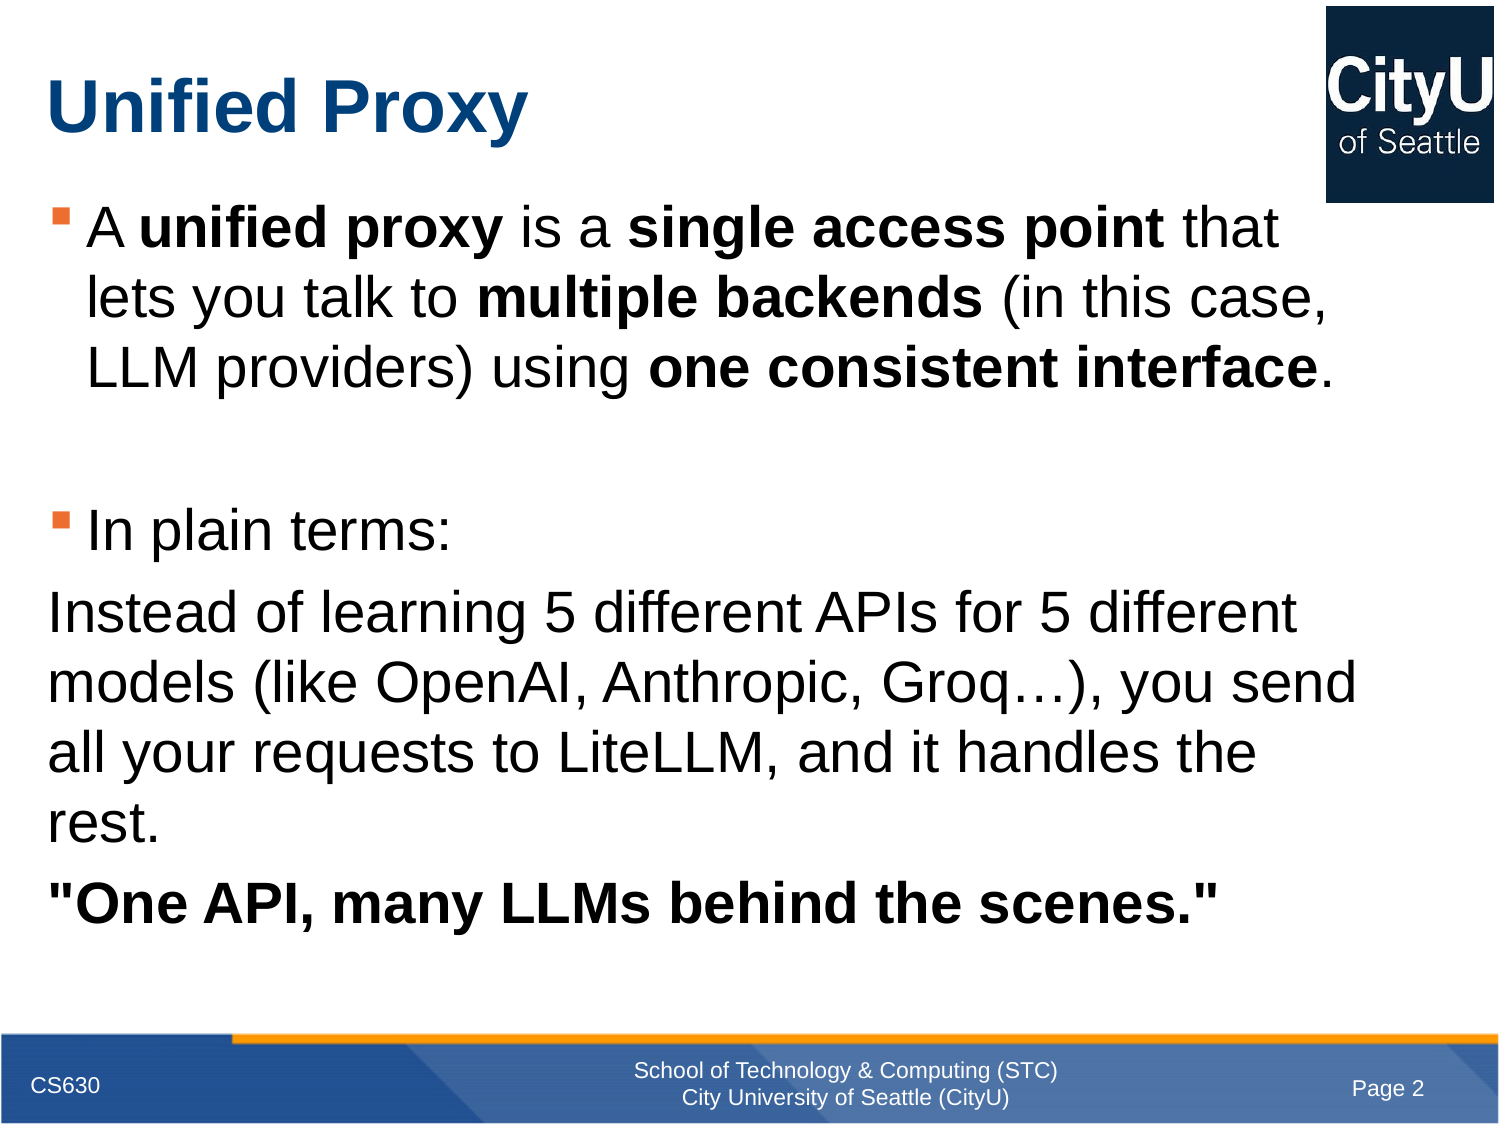

# Unified Proxy
A unified proxy is a single access point that lets you talk to multiple backends (in this case, LLM providers) using one consistent interface.

In plain terms:
Instead of learning 5 different APIs for 5 different models (like OpenAI, Anthropic, Groq…), you send all your requests to LiteLLM, and it handles the rest.
"One API, many LLMs behind the scenes."